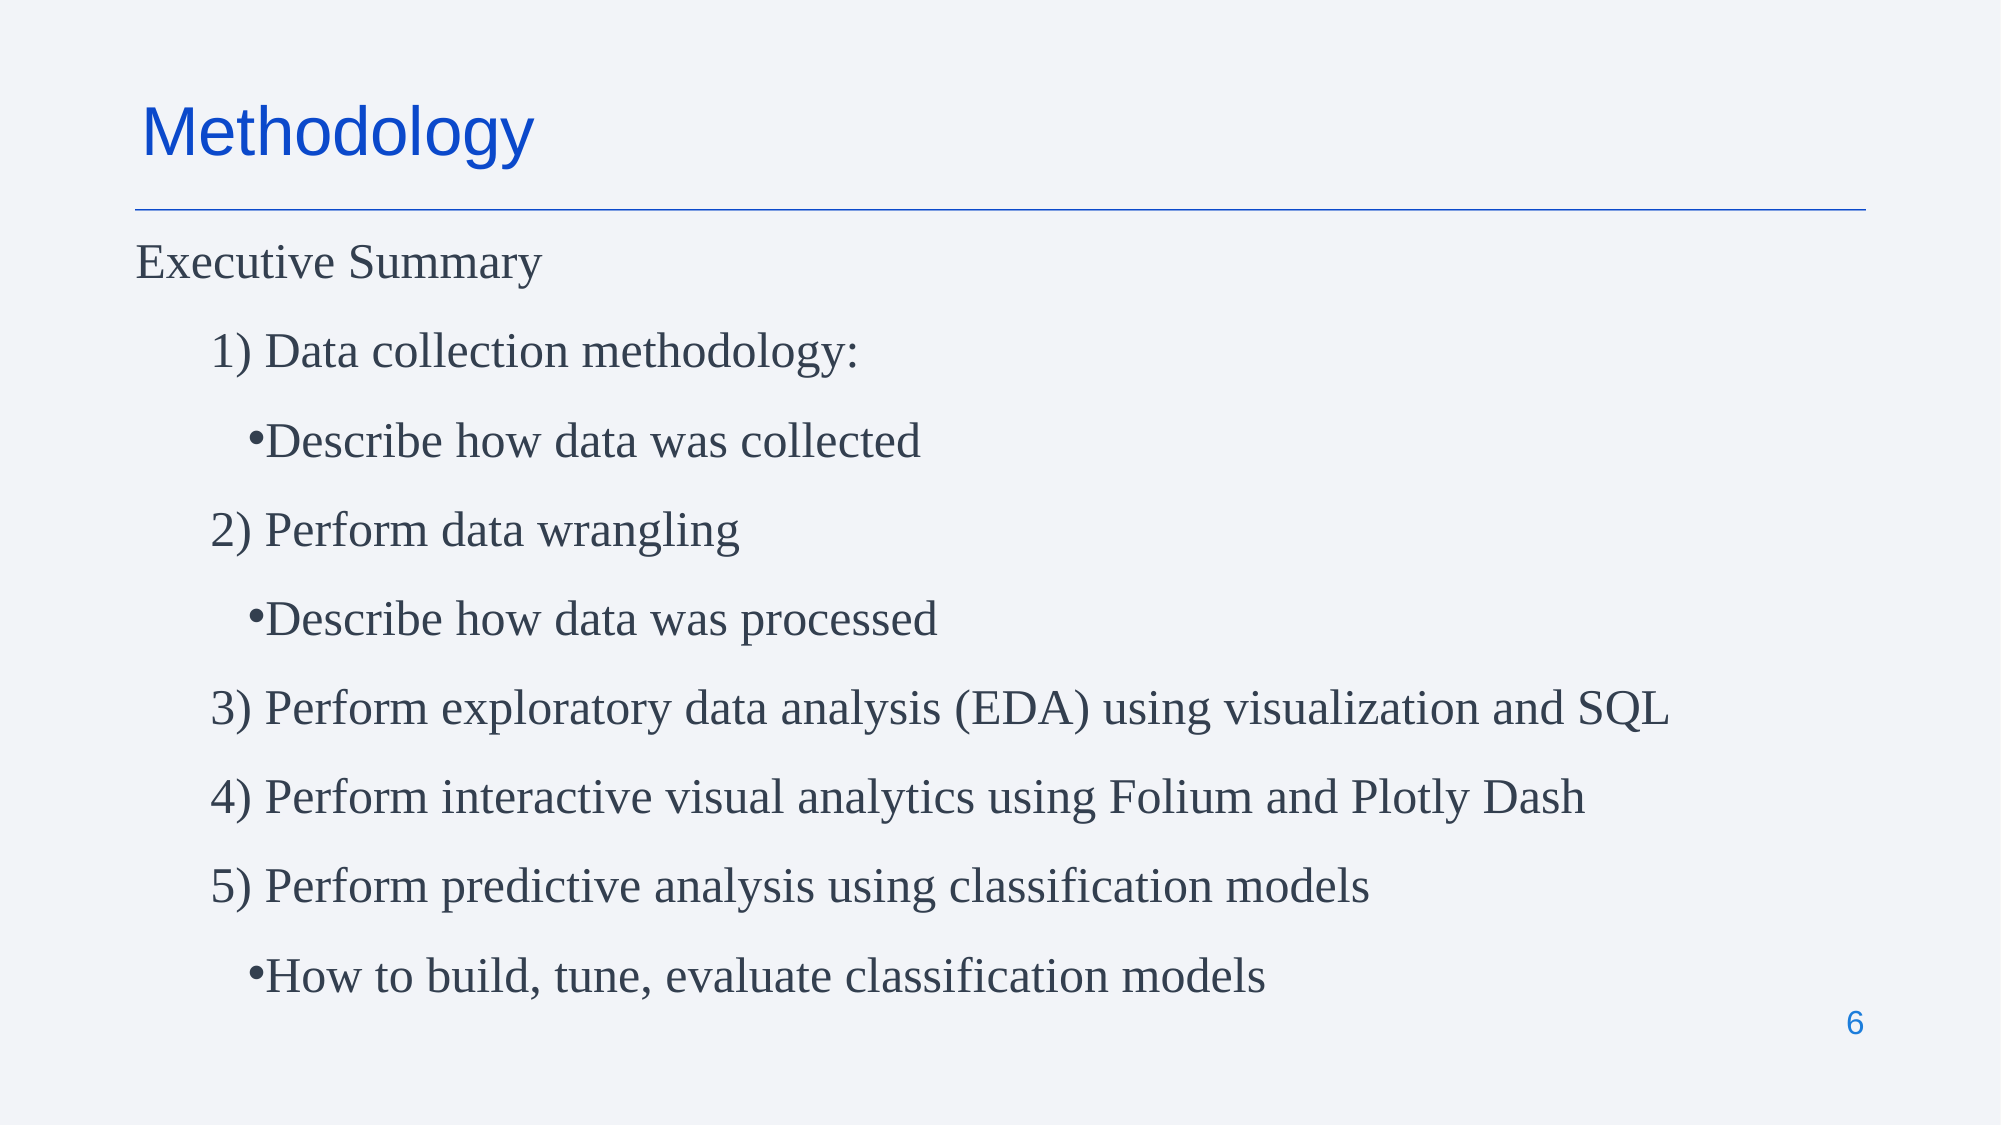

Methodology
Executive Summary
 Data collection methodology:
Describe how data was collected
 Perform data wrangling
Describe how data was processed
 Perform exploratory data analysis (EDA) using visualization and SQL
 Perform interactive visual analytics using Folium and Plotly Dash
 Perform predictive analysis using classification models
How to build, tune, evaluate classification models

6